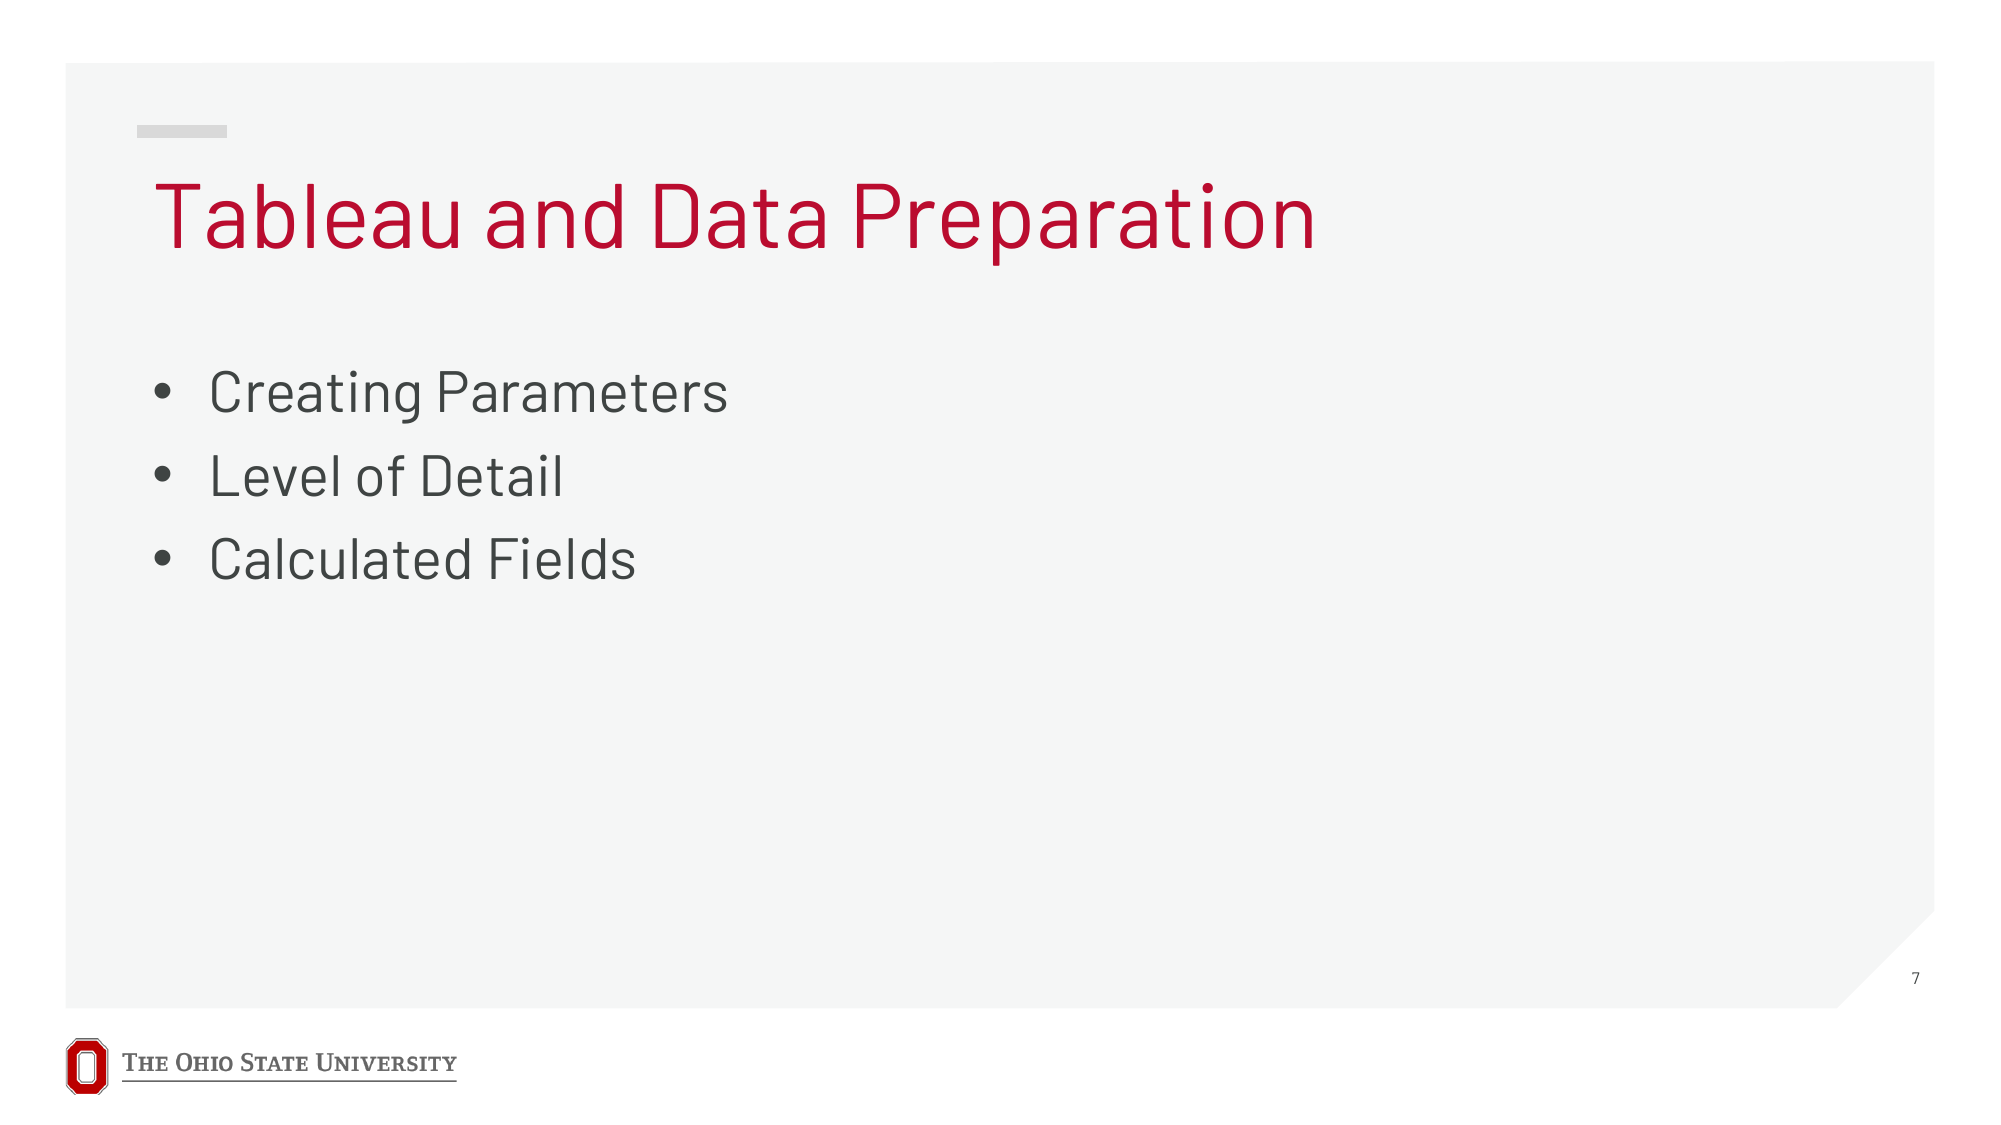

# Tableau and Data Preparation
Creating Parameters
Level of Detail
Calculated Fields

7